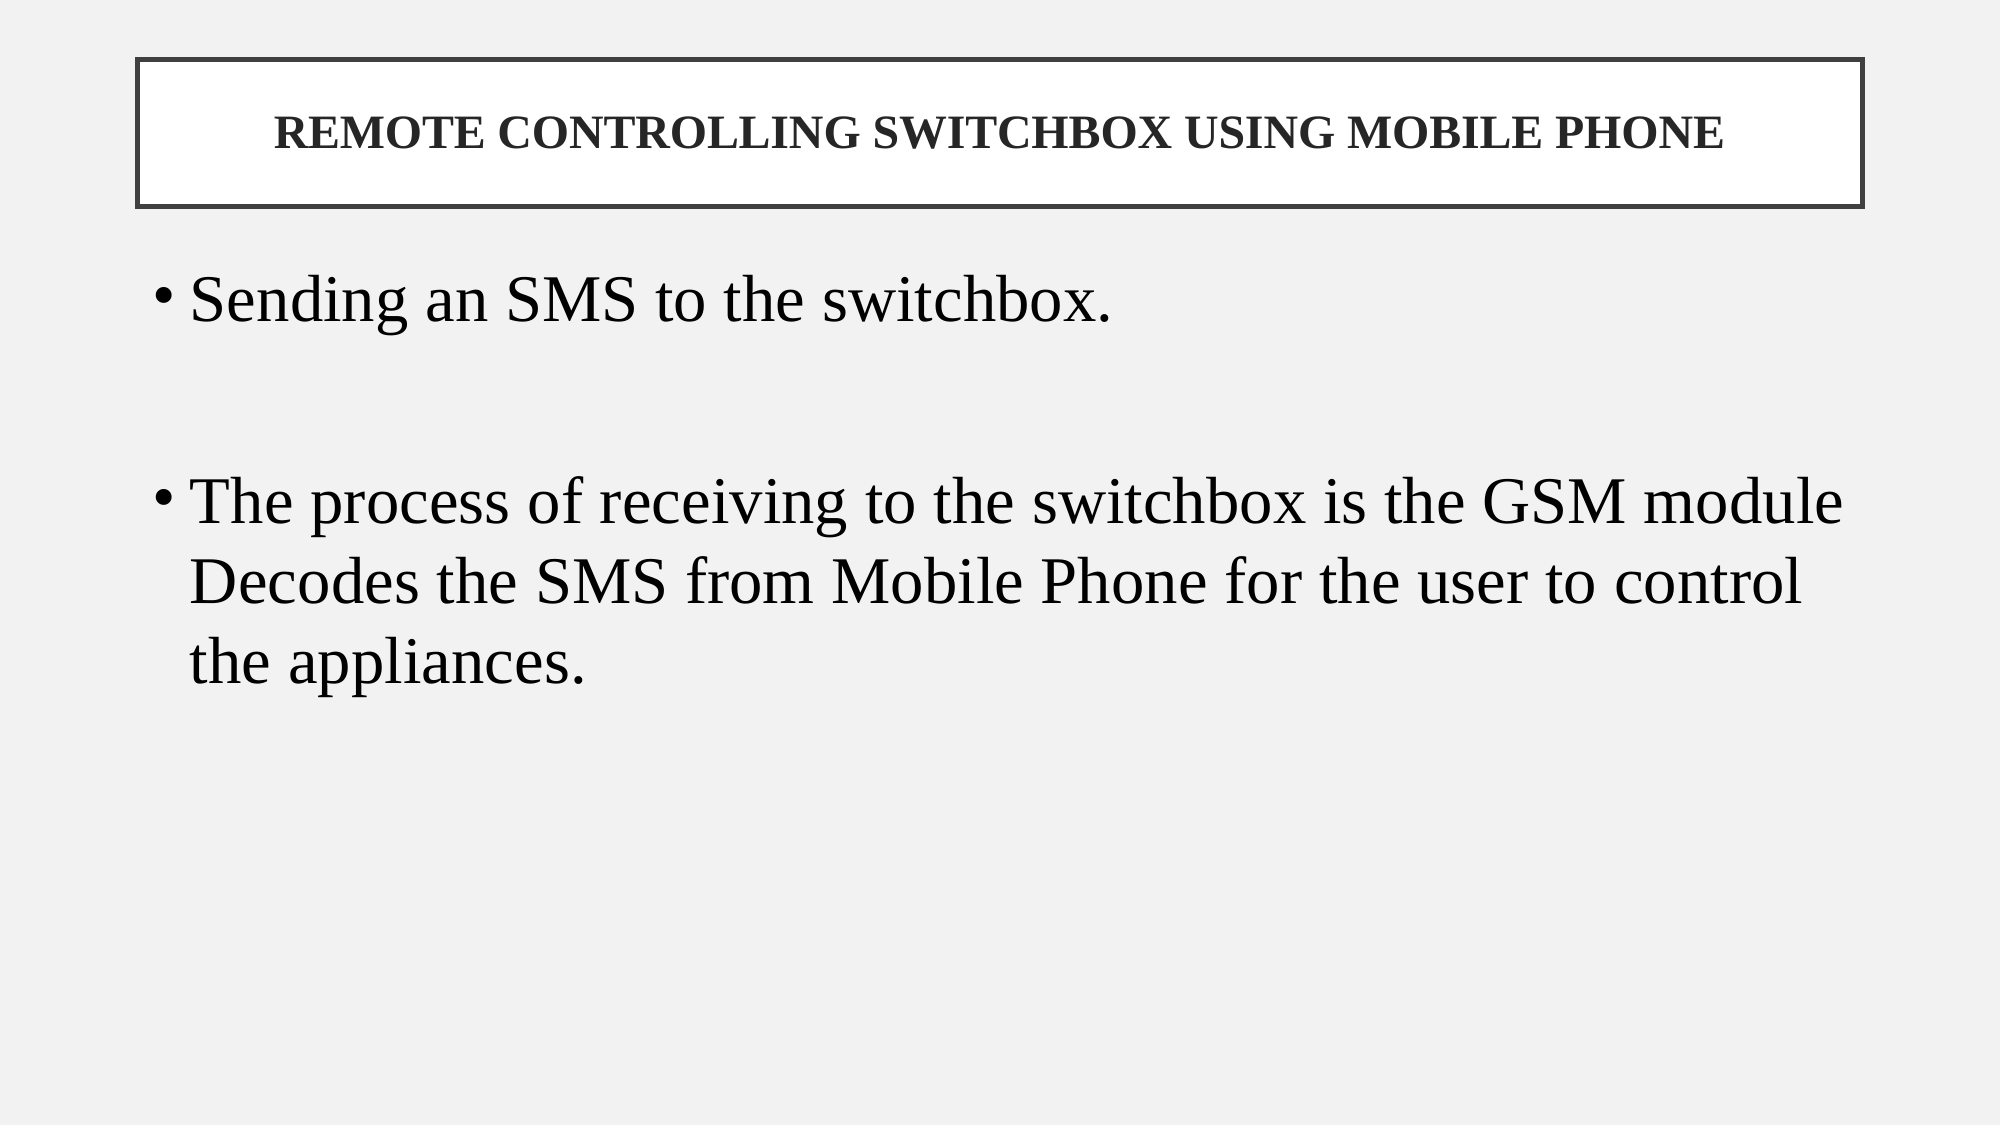

# REMOTE CONTROLLING SWITCHBOX USING MOBILE PHONE
Sending an SMS to the switchbox.

The process of receiving to the switchbox is the GSM module Decodes the SMS from Mobile Phone for the user to control the appliances.